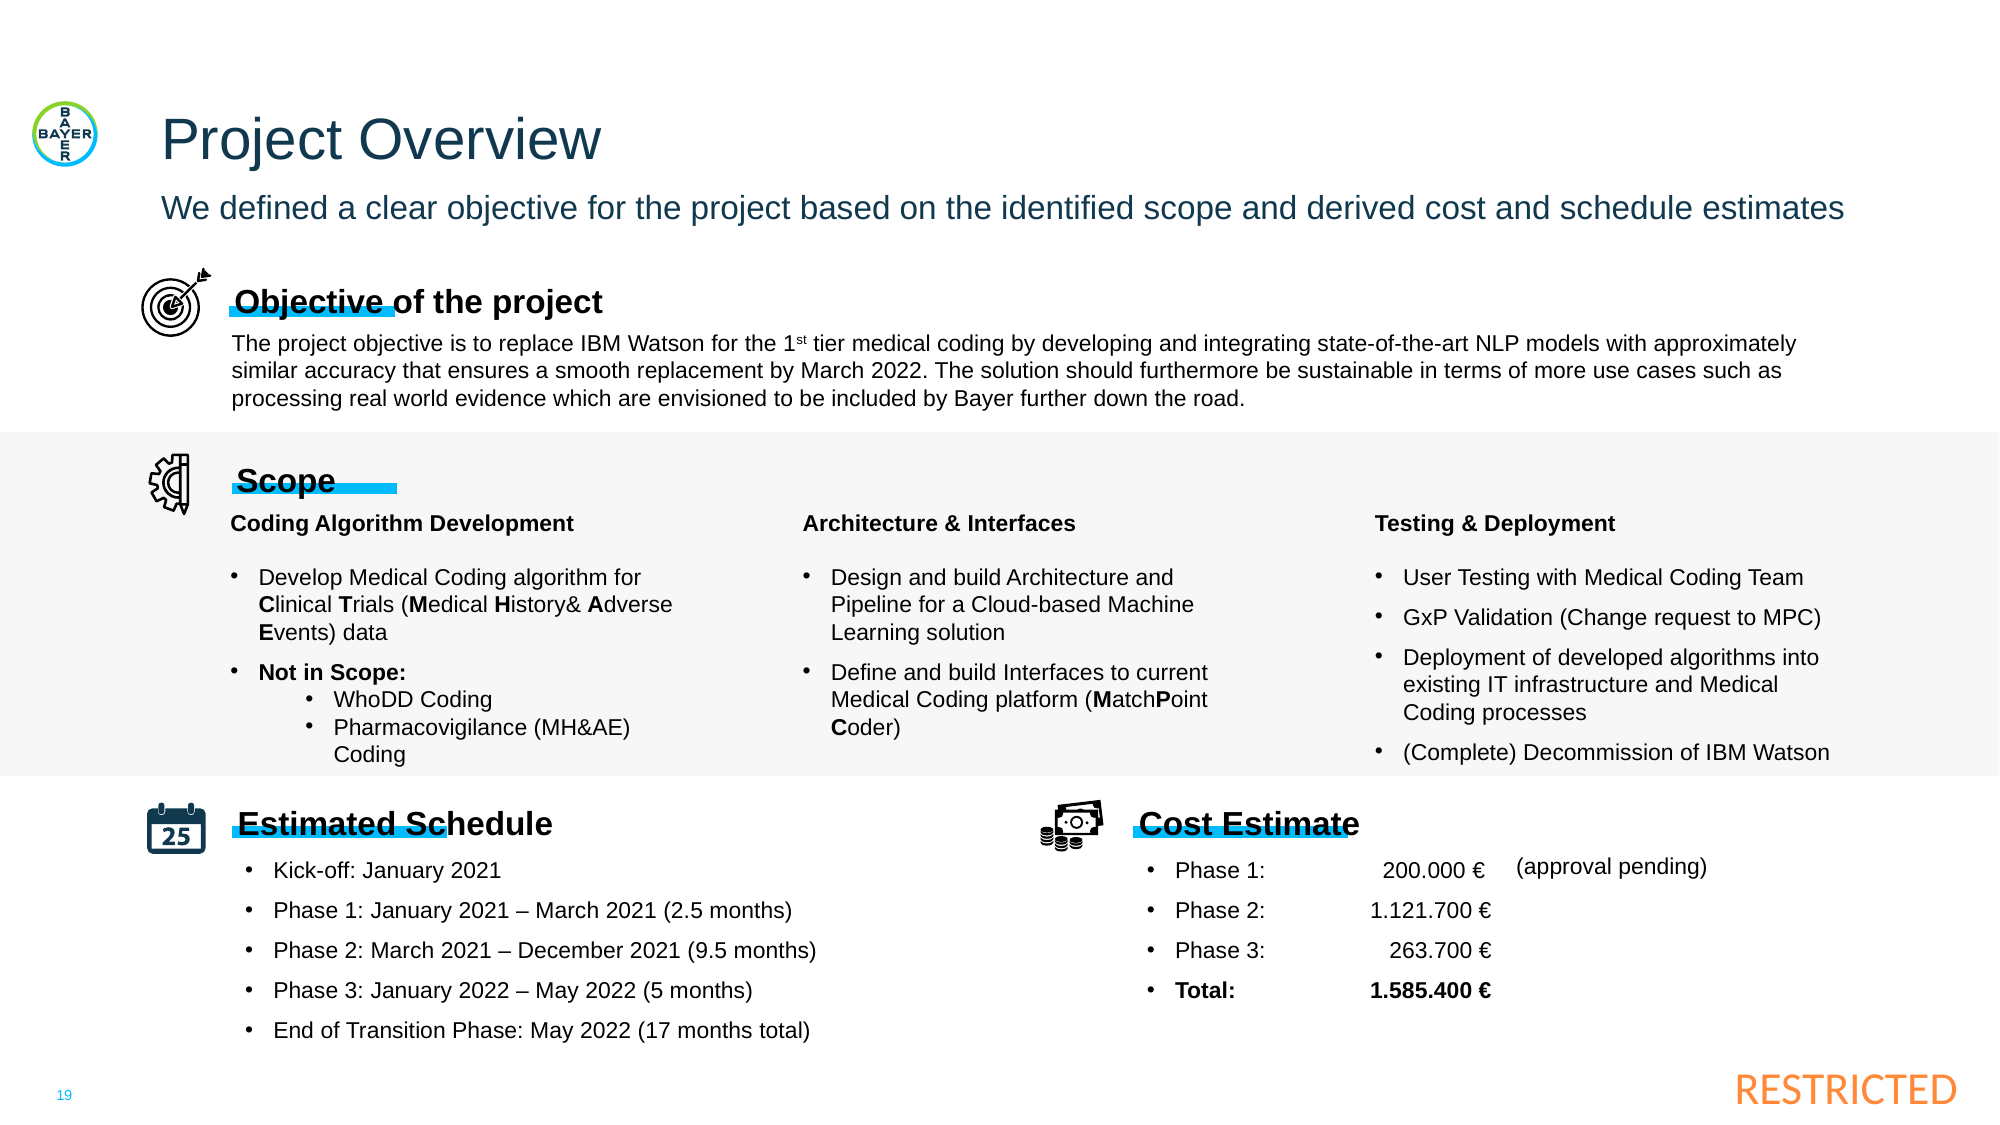

# Project Overview
We defined a clear objective for the project based on the identified scope and derived cost and schedule estimates

Objective of the project
The project objective is to replace IBM Watson for the 1st tier medical coding by developing and integrating state-of-the-art NLP models with approximately similar accuracy that ensures a smooth replacement by March 2022. The solution should furthermore be sustainable in terms of more use cases such as processing real world evidence which are envisioned to be included by Bayer further down the road.

Scope
Coding Algorithm Development
Develop Medical Coding algorithm for Clinical Trials (Medical History& Adverse Events) data
Not in Scope:
WhoDD Coding
Pharmacovigilance (MH&AE) Coding

Architecture & Interfaces
Design and build Architecture and Pipeline for a Cloud-based Machine Learning solution
Define and build Interfaces to current Medical Coding platform (MatchPoint Coder)
Testing & Deployment
User Testing with Medical Coding Team
GxP Validation (Change request to MPC)
Deployment of developed algorithms into existing IT infrastructure and Medical Coding processes
(Complete) Decommission of IBM Watson

Estimated Schedule
Cost Estimate

(approval pending)
Kick-off: January 2021
Phase 1: January 2021 – March 2021 (2.5 months)
Phase 2: March 2021 – December 2021 (9.5 months)
Phase 3: January 2022 – May 2022 (5 months)
End of Transition Phase: May 2022 (17 months total)

Phase 1:
Phase 2:
Phase 3:
Total:

200.000 €
1.121.700 €
263.700 €
1.585.400 €

19